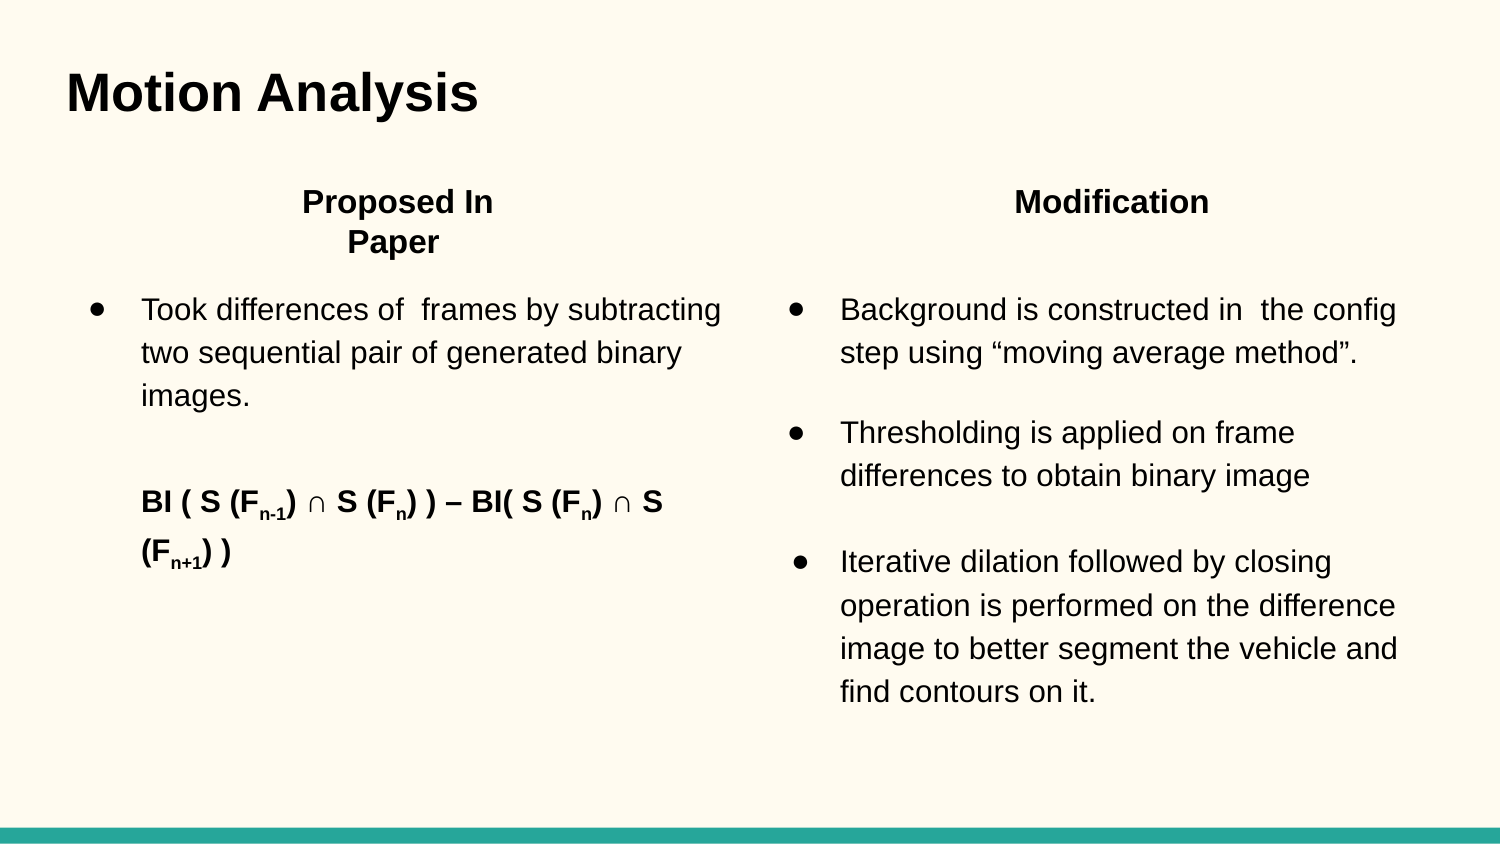

# Motion Analysis
Proposed In Paper
Modification
Took differences of  frames by subtracting two sequential pair of generated binary images.
BI ( S (Fn-1) ∩ S (Fn) ) – BI( S (Fn) ∩ S (Fn+1) )
Background is constructed in  the config step using “moving average method”.
Thresholding is applied on frame differences to obtain binary image
Iterative dilation followed by closing operation is performed on the difference image to better segment the vehicle and find contours on it.